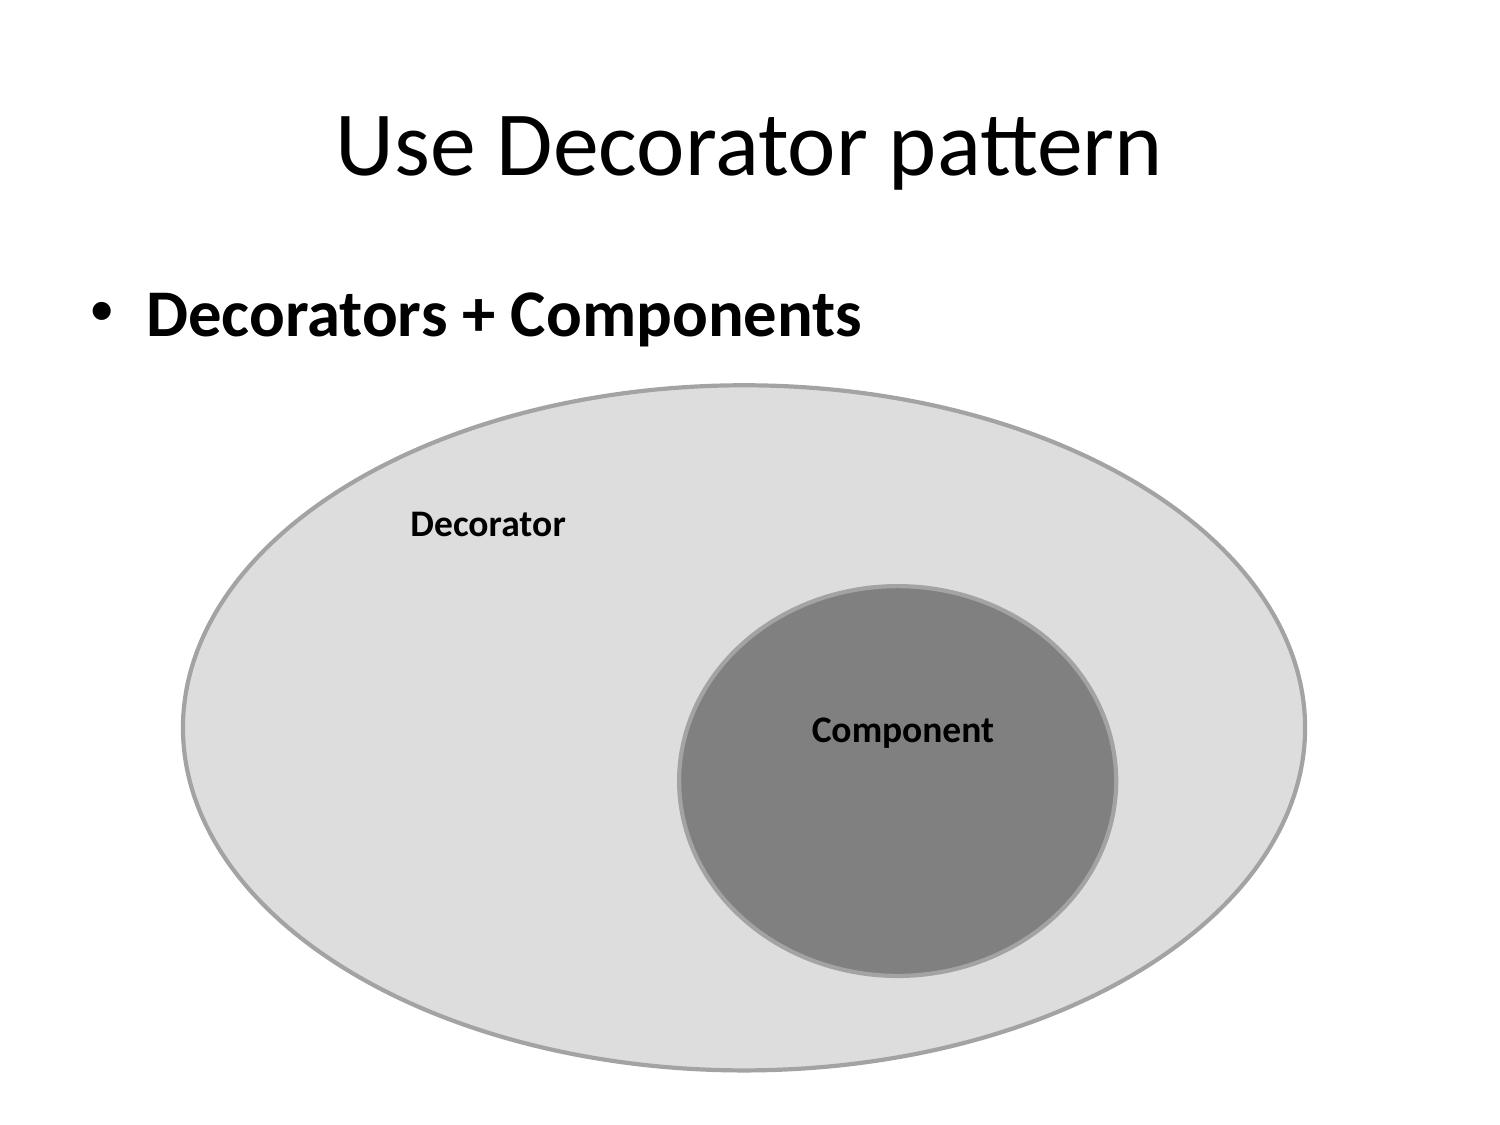

# Use Decorator pattern
Decorators + Components

Decorator

Component